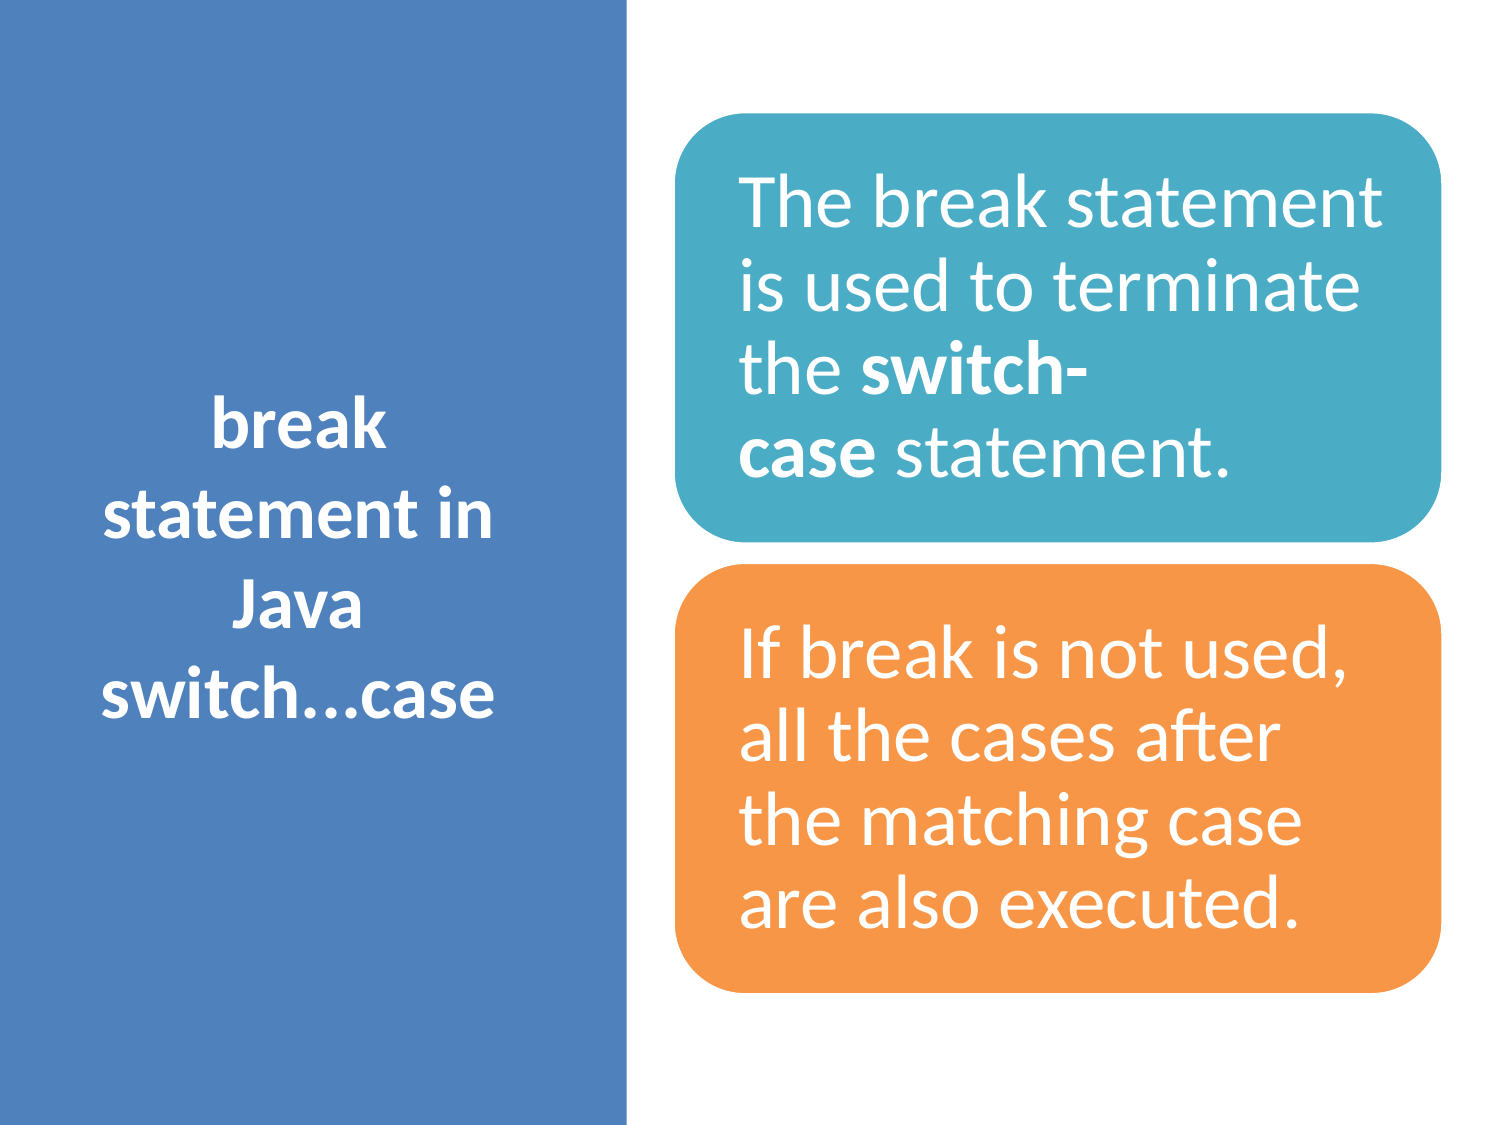

# break statement in Java switch...case
The break statement is used to terminate the switch-case statement.
If break is not used, all the cases after the matching case are also executed.